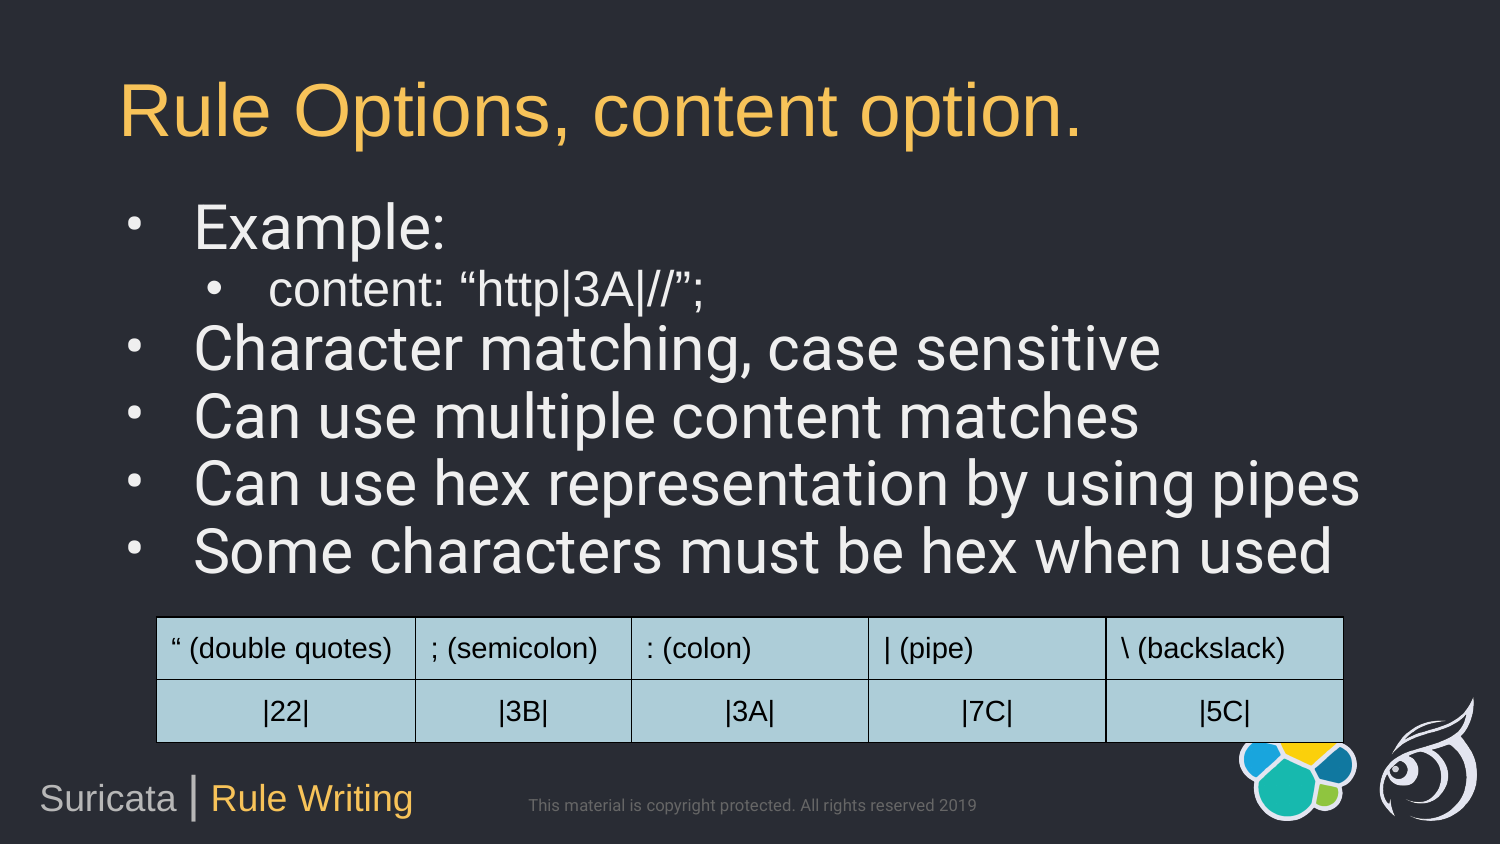

# Rule Options, content option.
Example:
content: “http|3A|//”;
Character matching, case sensitive
Can use multiple content matches
Can use hex representation by using pipes
Some characters must be hex when used
| “ (double quotes) | ; (semicolon) | : (colon) | | (pipe) | \ (backslack) |
| --- | --- | --- | --- | --- |
| |22| | |3B| | |3A| | |7C| | |5C| |